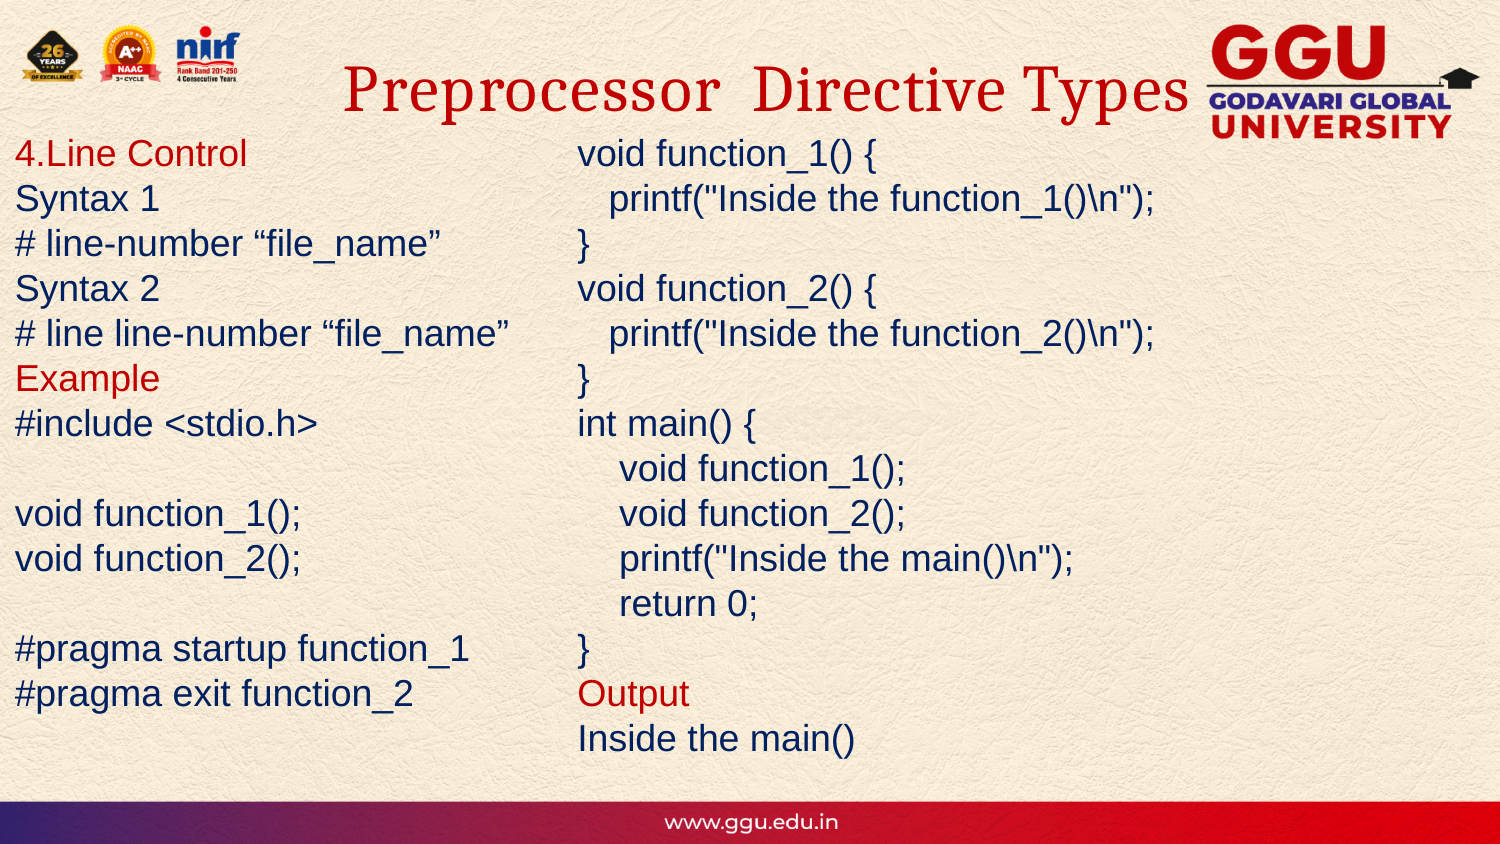

# Preprocessor  Directive Types
4.Line Control
Syntax 1
# line-number “file_name”
Syntax 2
# line line-number “file_name”
Example
#include <stdio.h>

void function_1();
void function_2();

#pragma startup function_1
#pragma exit function_2

void function_1() {
   printf("Inside the function_1()\n");
}
void function_2() {
   printf("Inside the function_2()\n");
}
int main() {
    void function_1();
    void function_2();
    printf("Inside the main()\n");
    return 0;
}
Output
Inside the main()